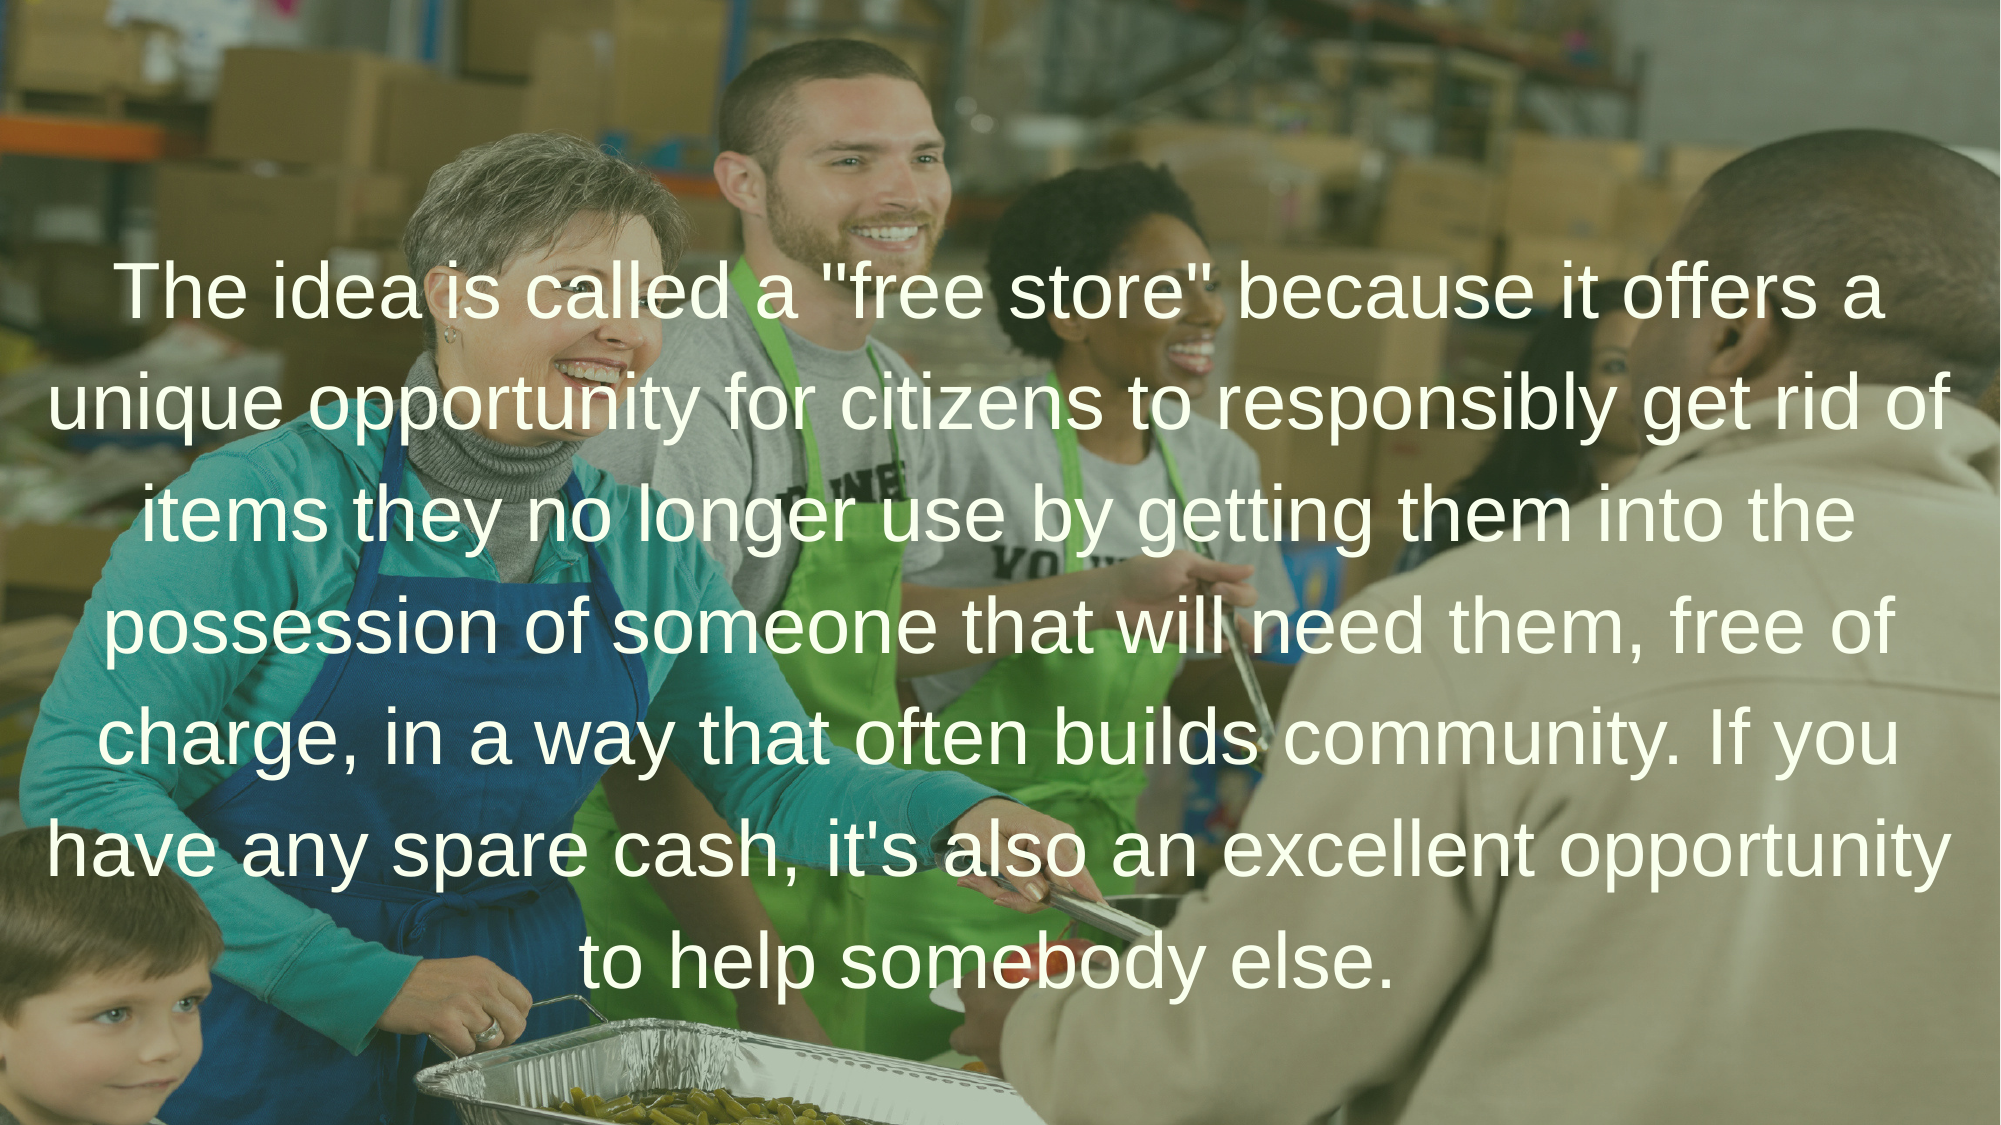

The idea is called a "free store" because it offers a unique opportunity for citizens to responsibly get rid of items they no longer use by getting them into the possession of someone that will need them, free of charge, in a way that often builds community. If you have any spare cash, it's also an excellent opportunity to help somebody else.